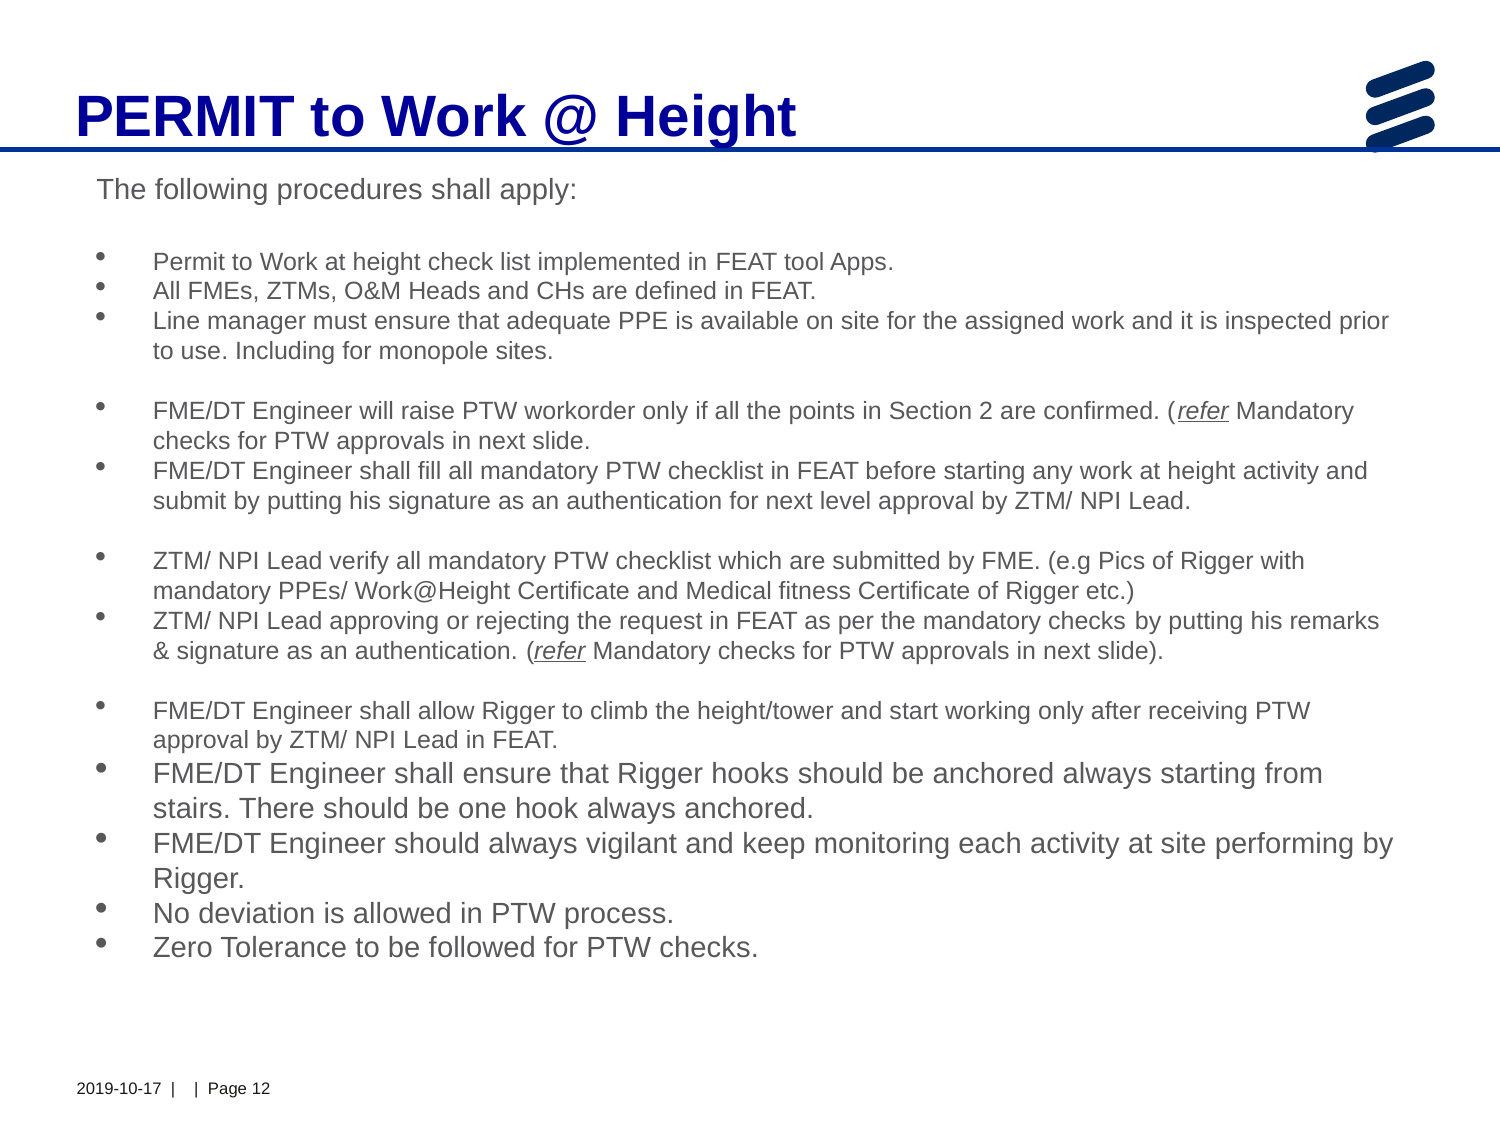

PERMIT to Work @ Height
The following procedures shall apply:

Permit to Work at height check list implemented in FEAT tool Apps.
All FMEs, ZTMs, O&M Heads and CHs are defined in FEAT.
Line manager must ensure that adequate PPE is available on site for the assigned work and it is inspected prior to use. Including for monopole sites.

FME/DT Engineer will raise PTW workorder only if all the points in Section 2 are confirmed. (refer Mandatory checks for PTW approvals in next slide.
FME/DT Engineer shall fill all mandatory PTW checklist in FEAT before starting any work at height activity and submit by putting his signature as an authentication for next level approval by ZTM/ NPI Lead.

ZTM/ NPI Lead verify all mandatory PTW checklist which are submitted by FME. (e.g Pics of Rigger with mandatory PPEs/ Work@Height Certificate and Medical fitness Certificate of Rigger etc.)
ZTM/ NPI Lead approving or rejecting the request in FEAT as per the mandatory checks by putting his remarks & signature as an authentication. (refer Mandatory checks for PTW approvals in next slide).

FME/DT Engineer shall allow Rigger to climb the height/tower and start working only after receiving PTW approval by ZTM/ NPI Lead in FEAT.
FME/DT Engineer shall ensure that Rigger hooks should be anchored always starting from stairs. There should be one hook always anchored.
FME/DT Engineer should always vigilant and keep monitoring each activity at site performing by Rigger.
No deviation is allowed in PTW process.
Zero Tolerance to be followed for PTW checks.